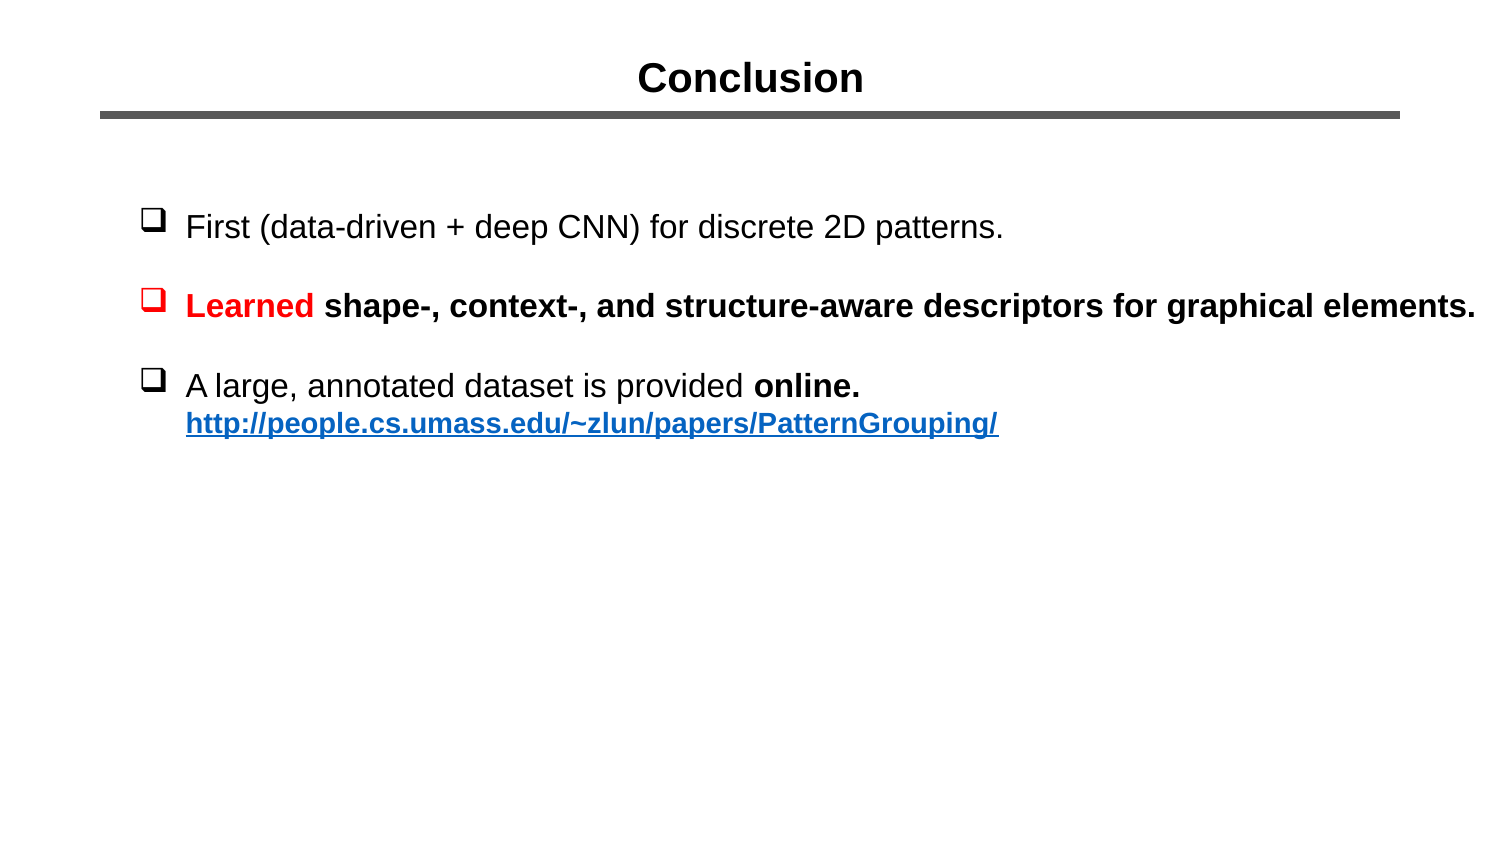

Conclusion
First (data-driven + deep CNN) for discrete 2D patterns.

Learned shape-, context-, and structure-aware descriptors for graphical elements.

A large, annotated dataset is provided online. http://people.cs.umass.edu/~zlun/papers/PatternGrouping/